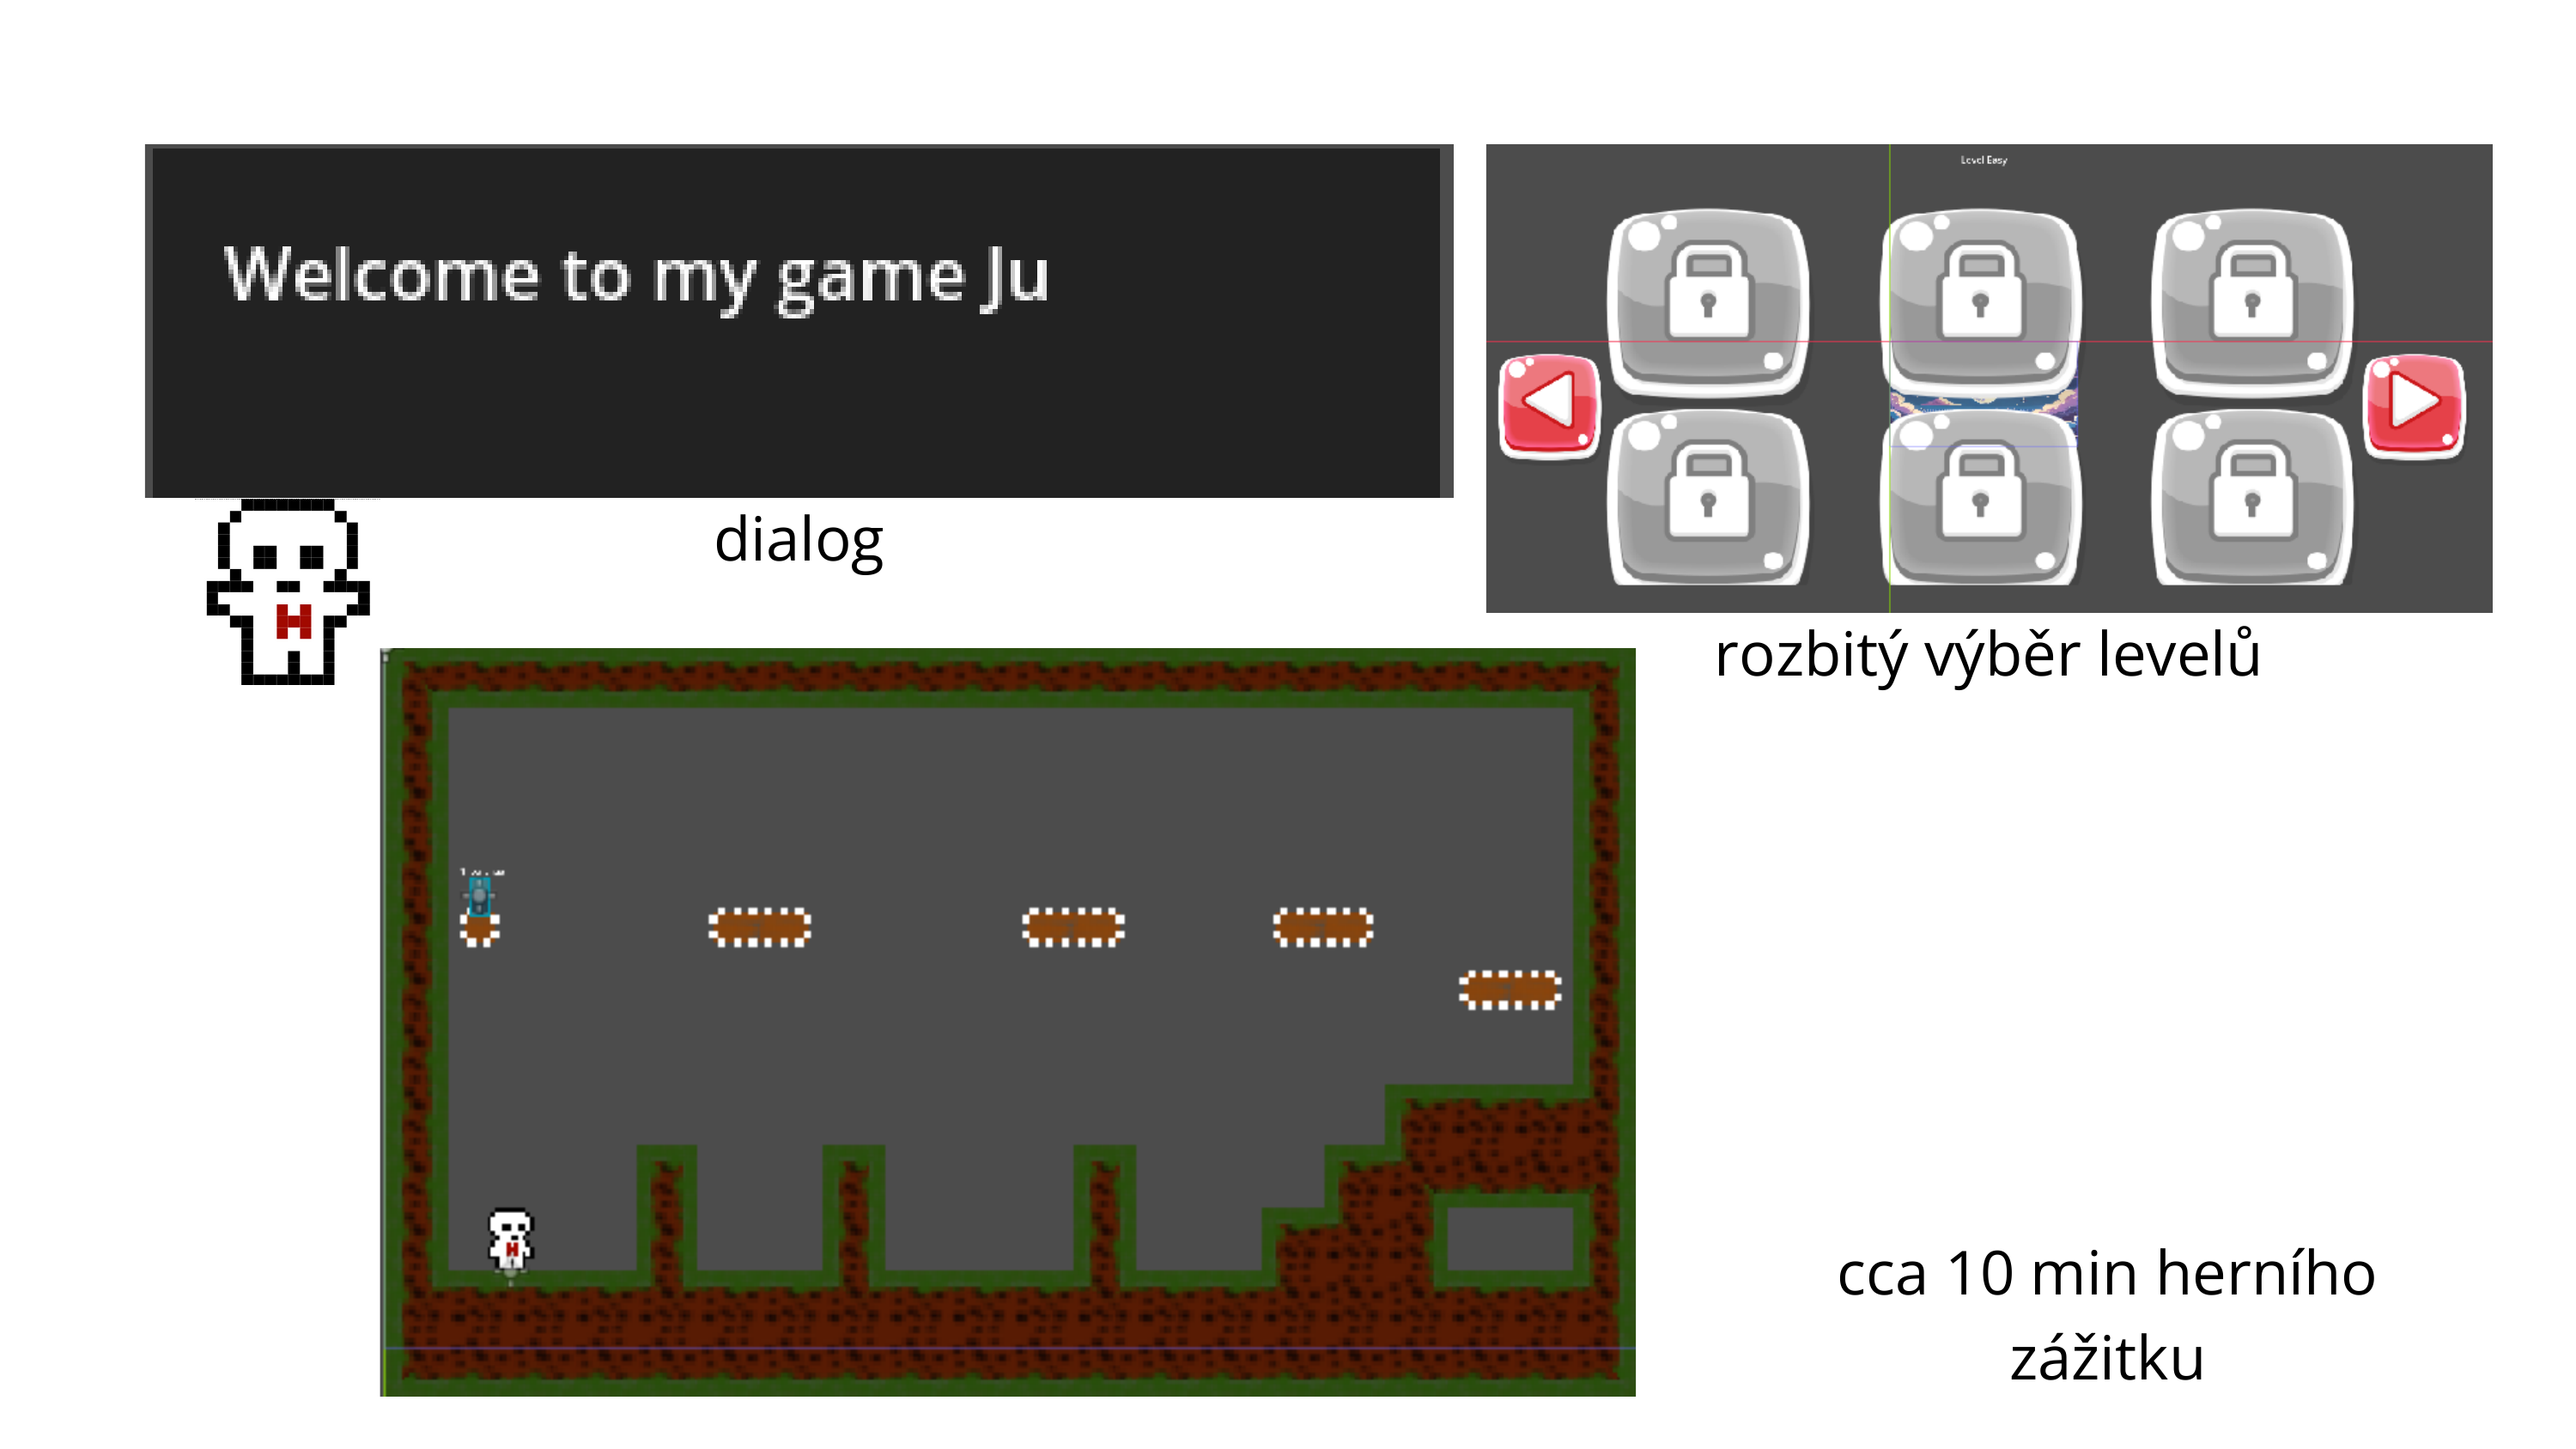

dialog

rozbitý výběr levelů

cca 10 min herního zážitku